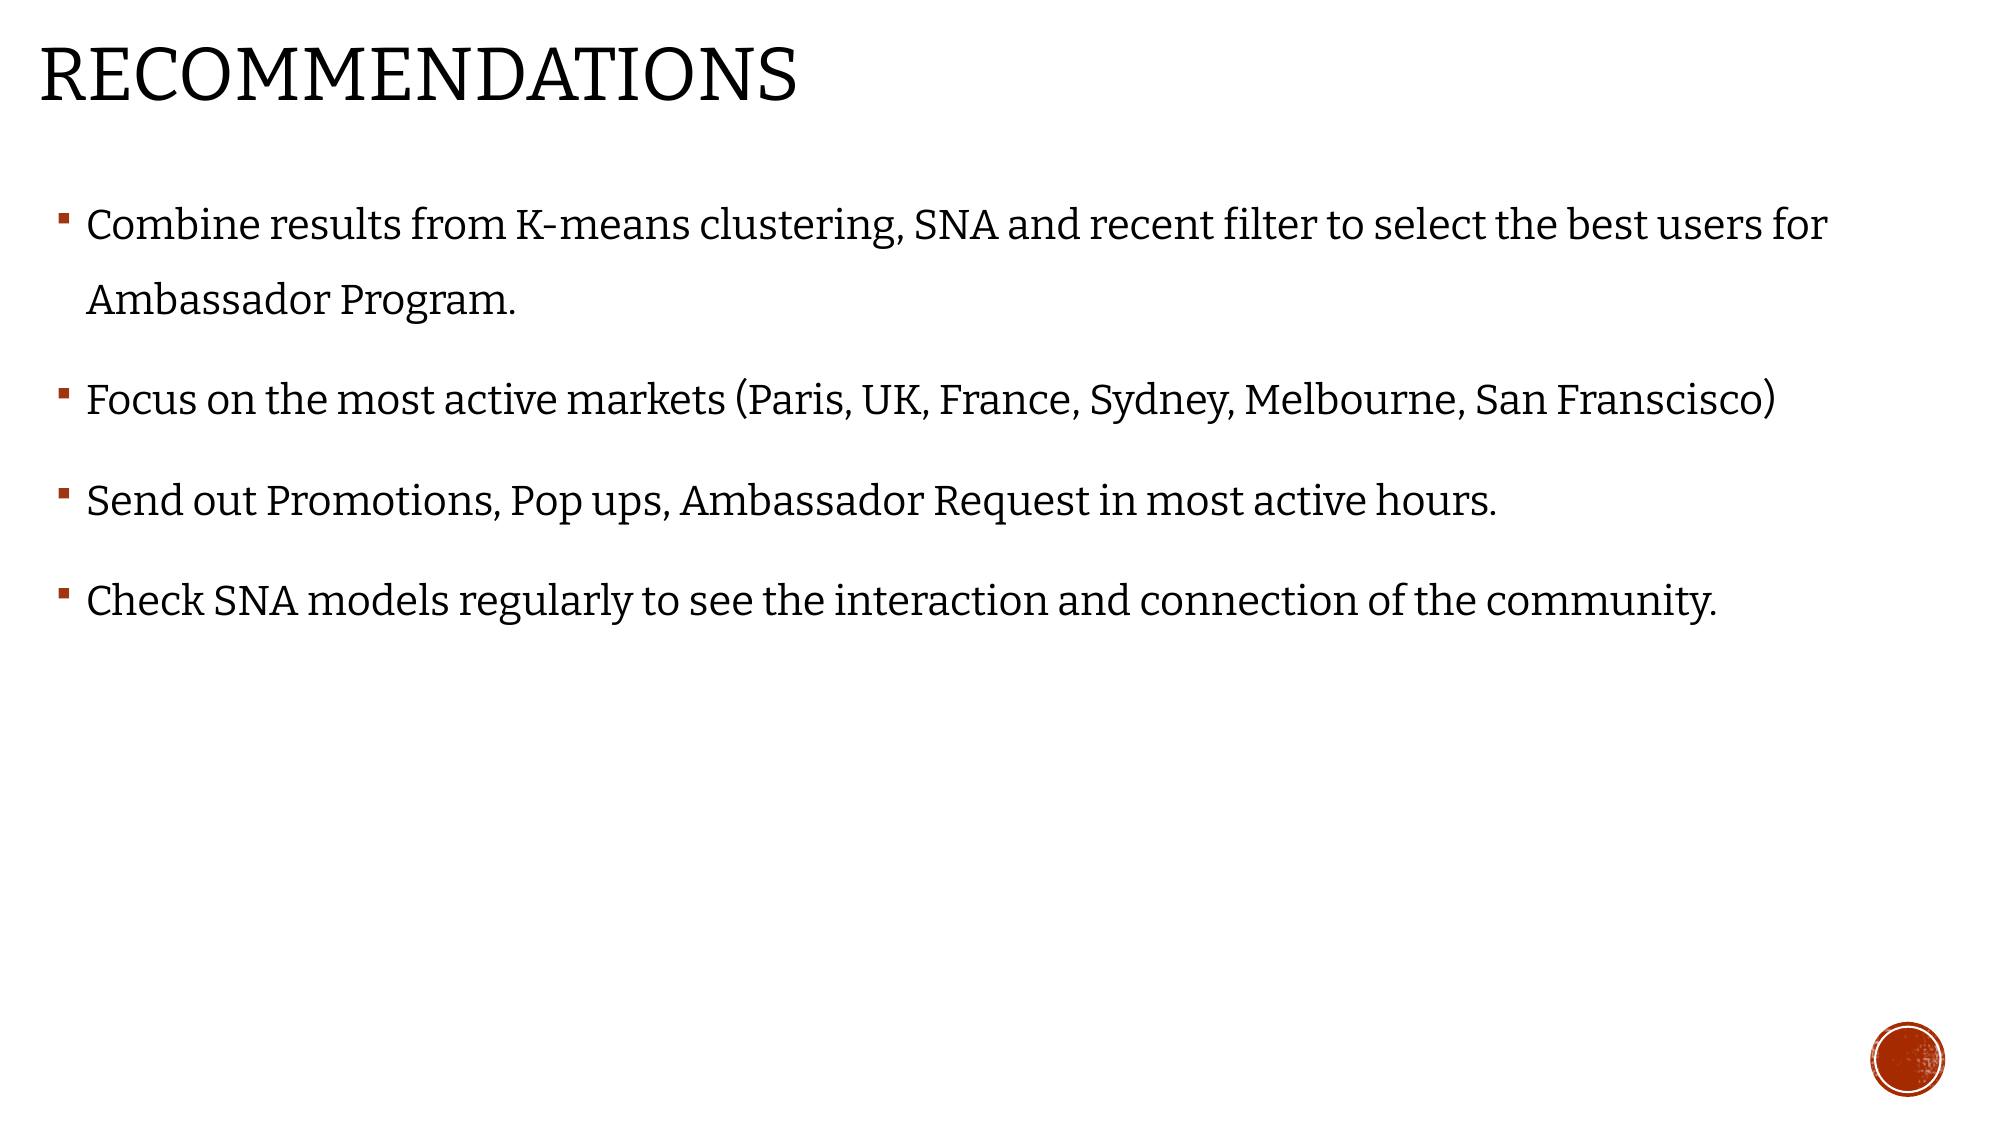

Recommendations
Combine results from K-means clustering, SNA and recent filter to select the best users for Ambassador Program.
Focus on the most active markets (Paris, UK, France, Sydney, Melbourne, San Franscisco)
Send out Promotions, Pop ups, Ambassador Request in most active hours.
Check SNA models regularly to see the interaction and connection of the community.